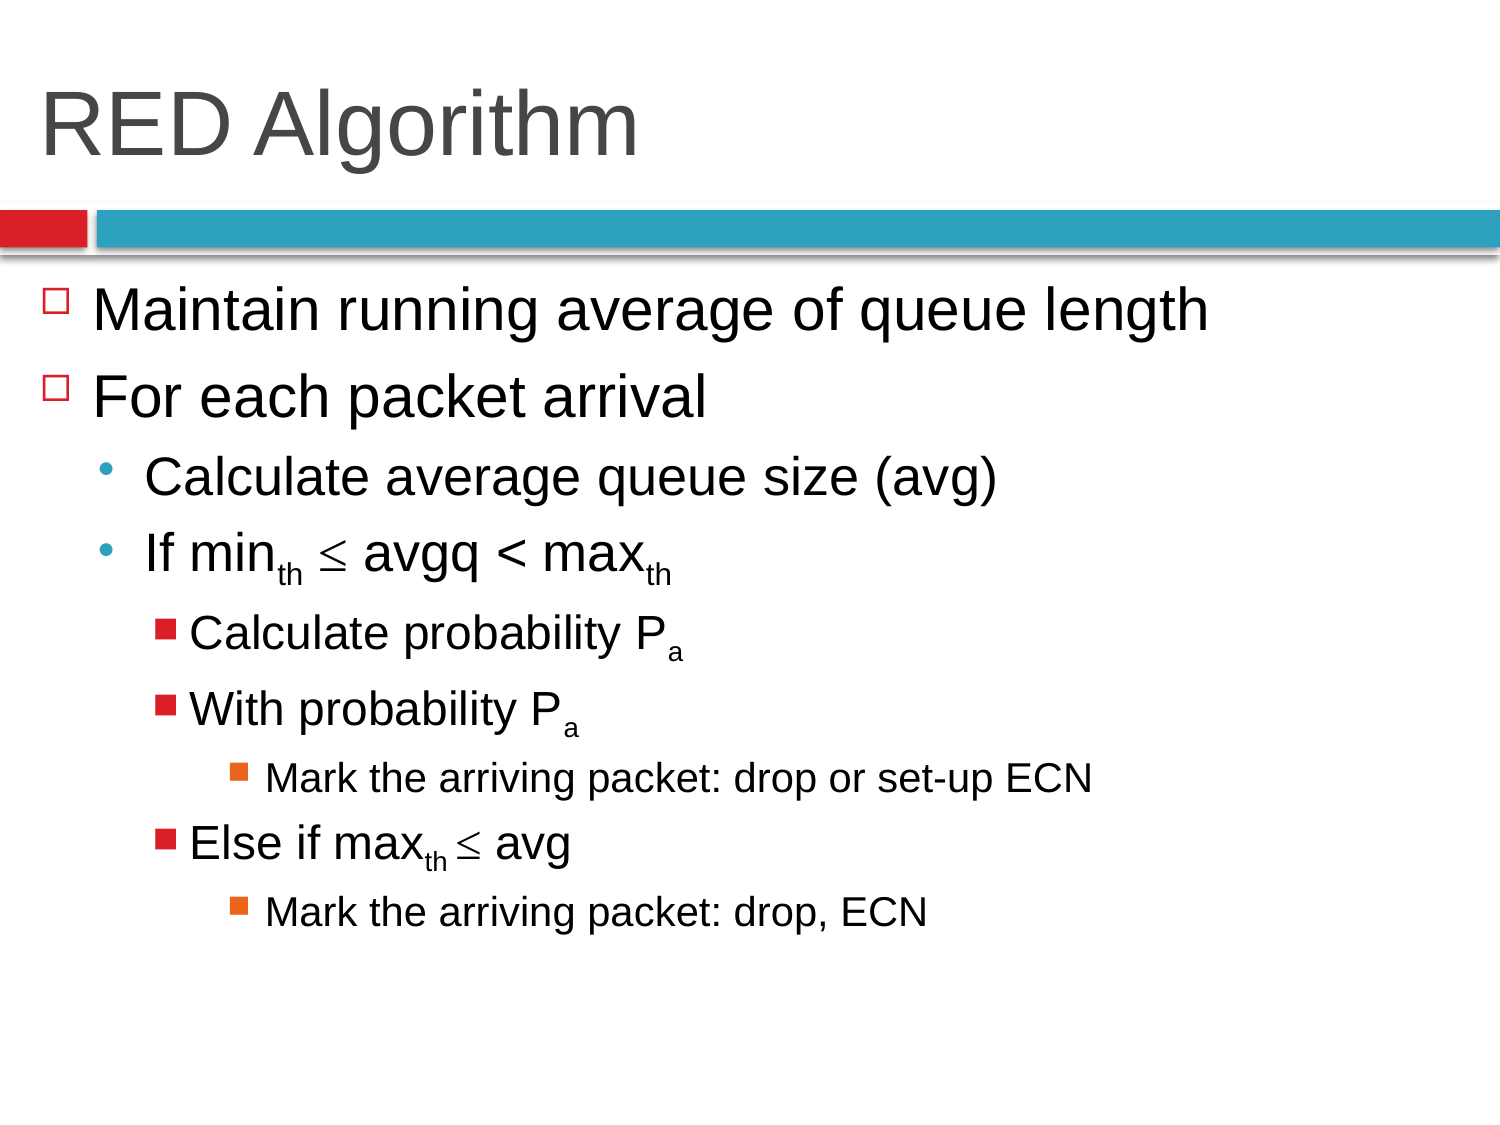

# RED Algorithm
Maintain running average of queue length
For each packet arrival
Calculate average queue size (avg)
If minth ≤ avgq < maxth
Calculate probability Pa
With probability Pa
Mark the arriving packet: drop or set-up ECN
Else if maxth ≤ avg
Mark the arriving packet: drop, ECN